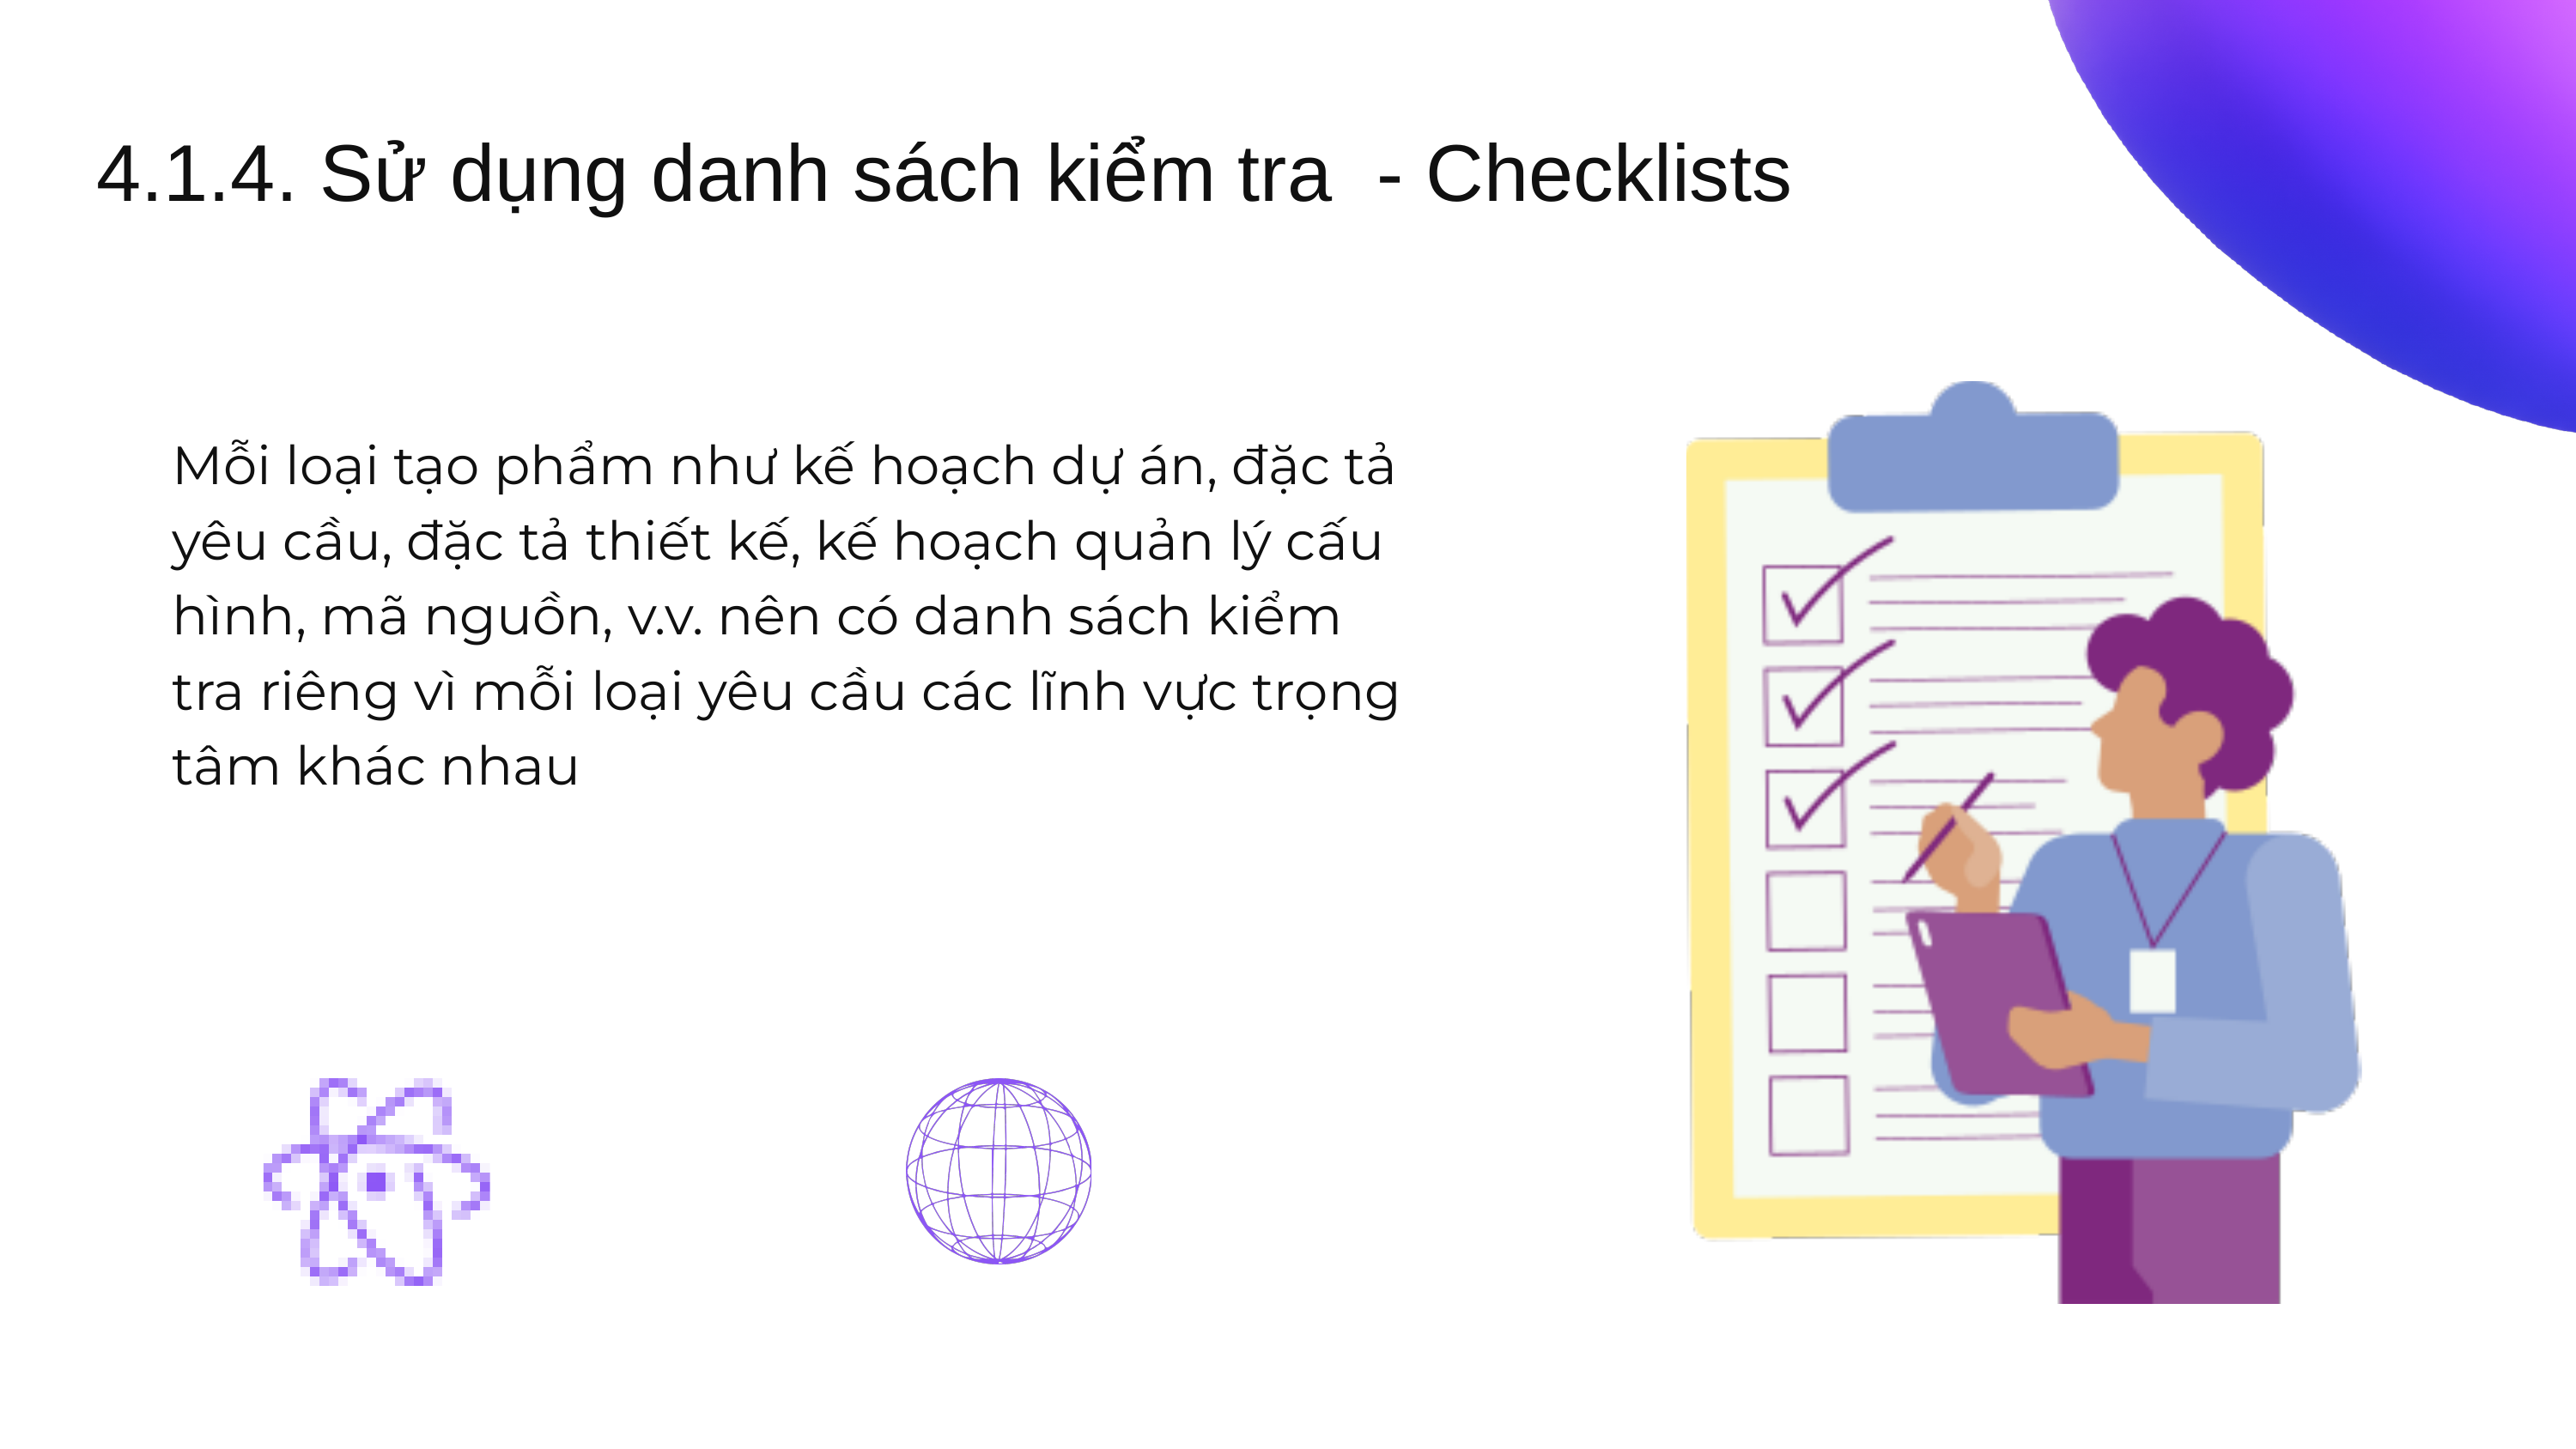

4.1.4. Sử dụng danh sách kiểm tra  - Checklists

Mỗi loại tạo phẩm như kế hoạch dự án, đặc tả yêu cầu, đặc tả thiết kế, kế hoạch quản lý cấu hình, mã nguồn, v.v. nên có danh sách kiểm tra riêng vì mỗi loại yêu cầu các lĩnh vực trọng tâm khác nhau